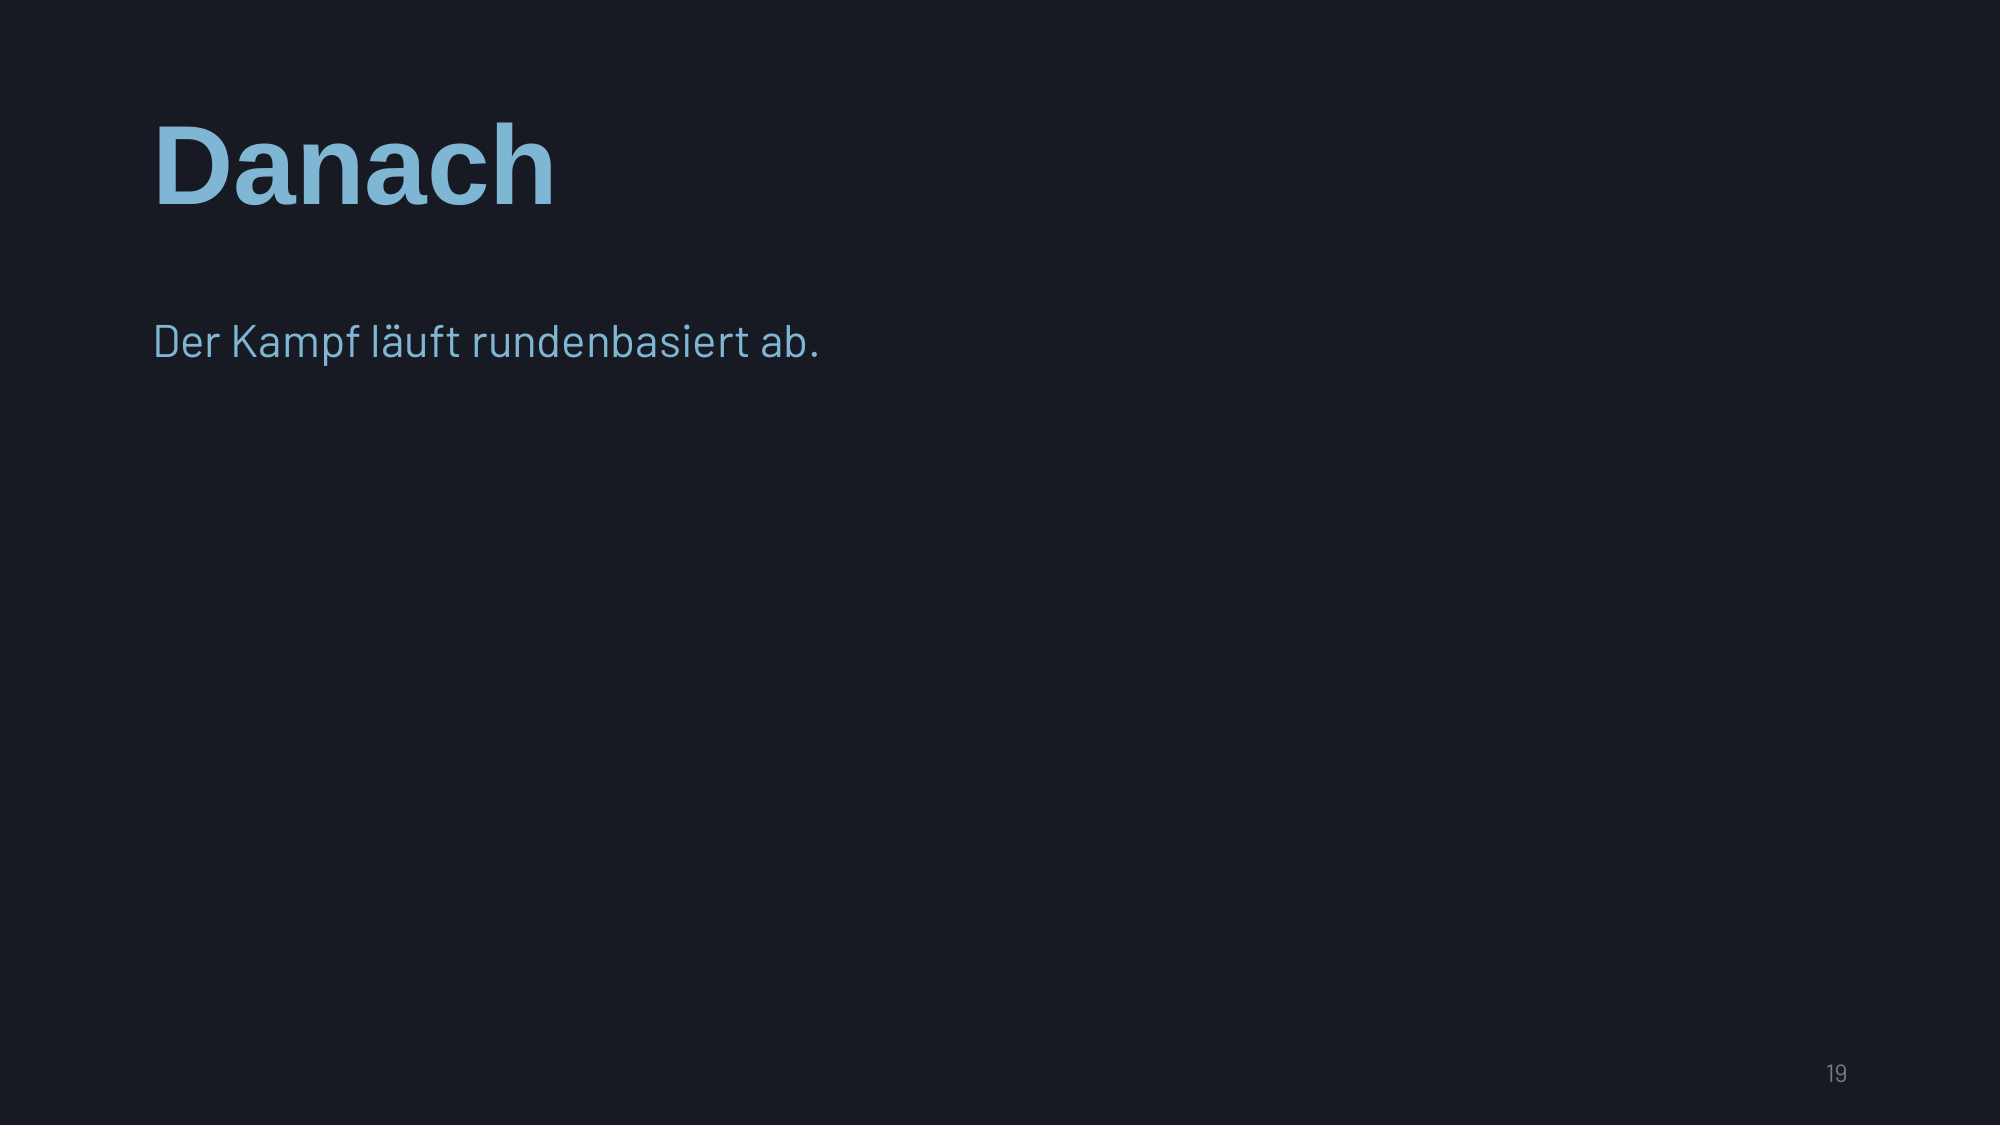

# Danach
Der Kampf läuft rundenbasiert ab.
19